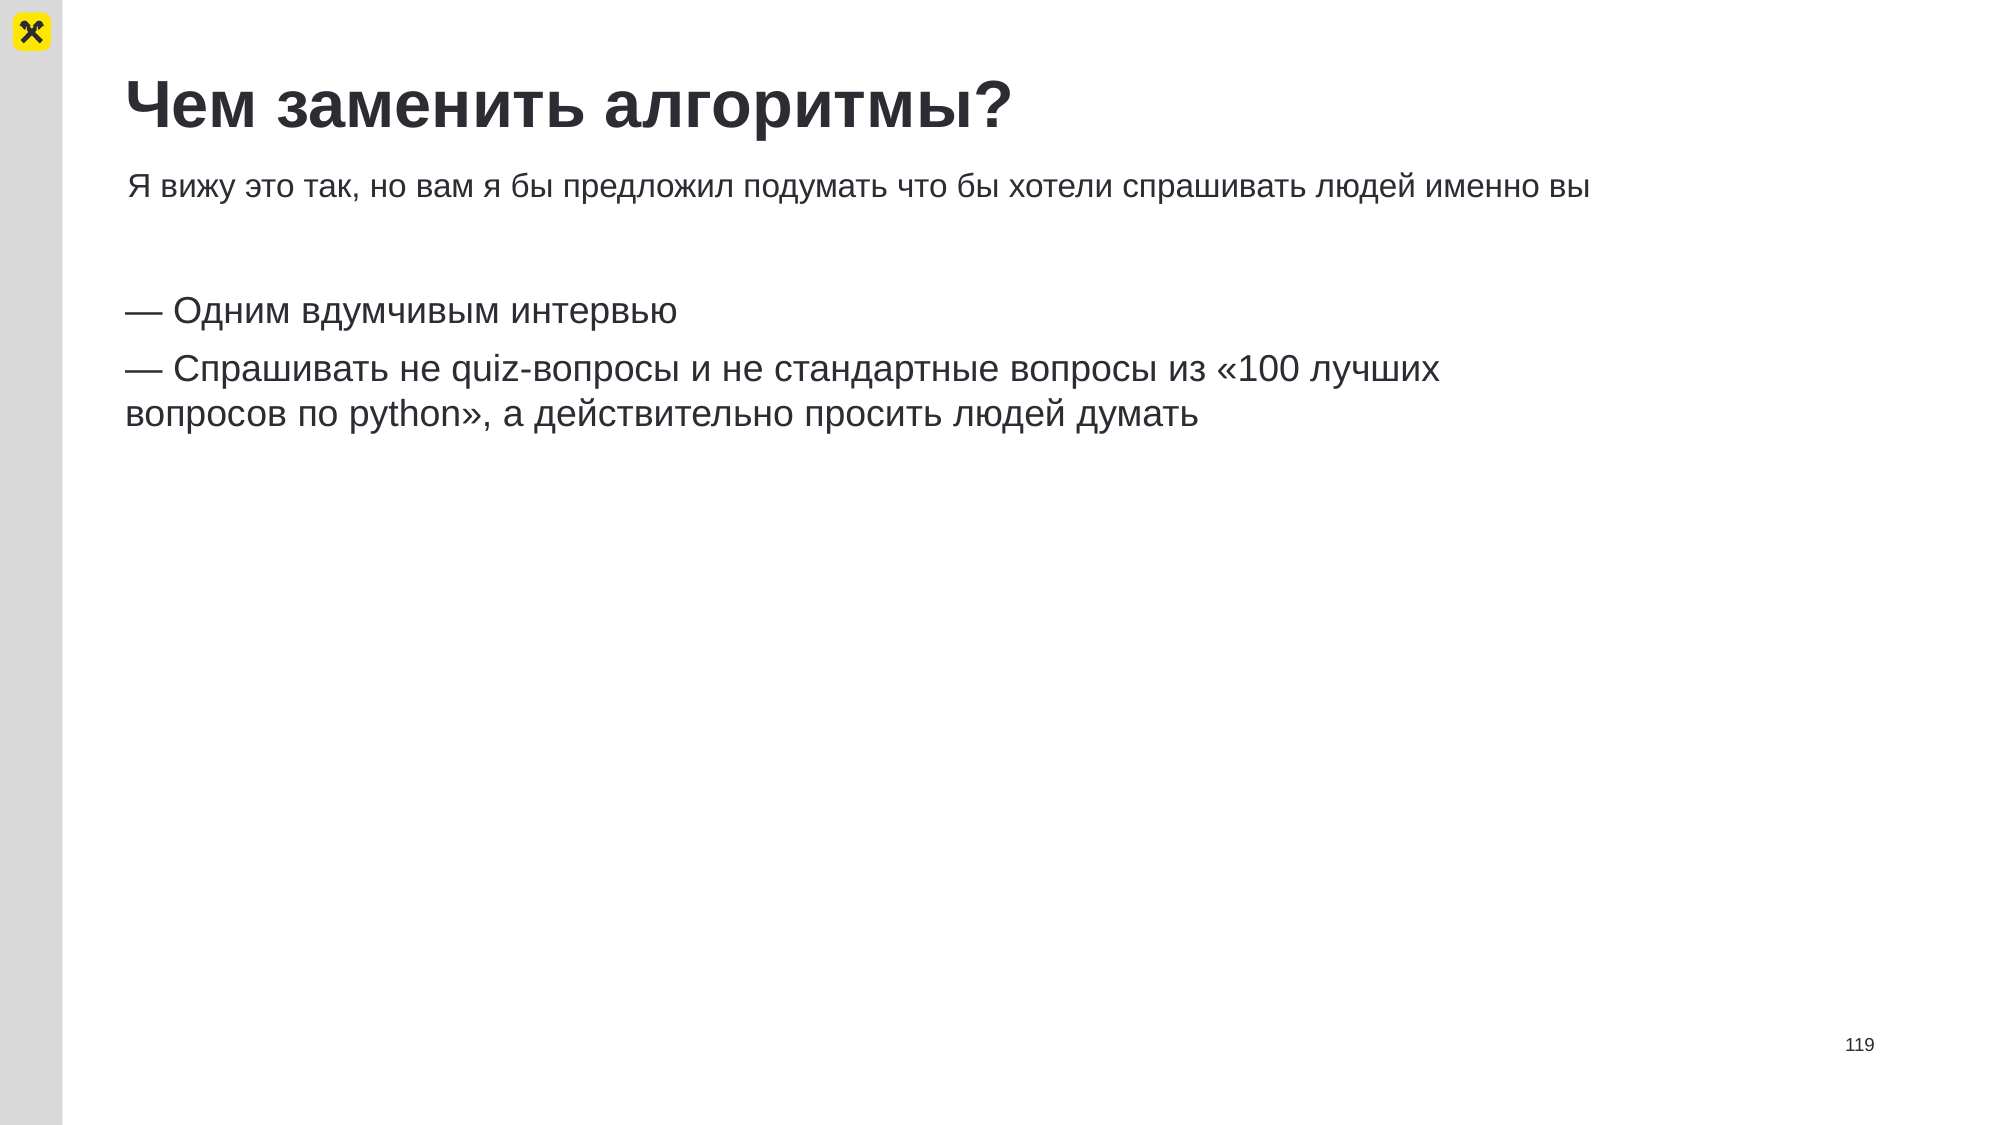

# Чем заменить алгоритмы?
Я вижу это так, но вам я бы предложил подумать что бы хотели спрашивать людей именно вы
— Одним вдумчивым интервью
— Спрашивать не quiz-вопросы и не стандартные вопросы из «100 лучших вопросов по python», а действительно просить людей думать
119